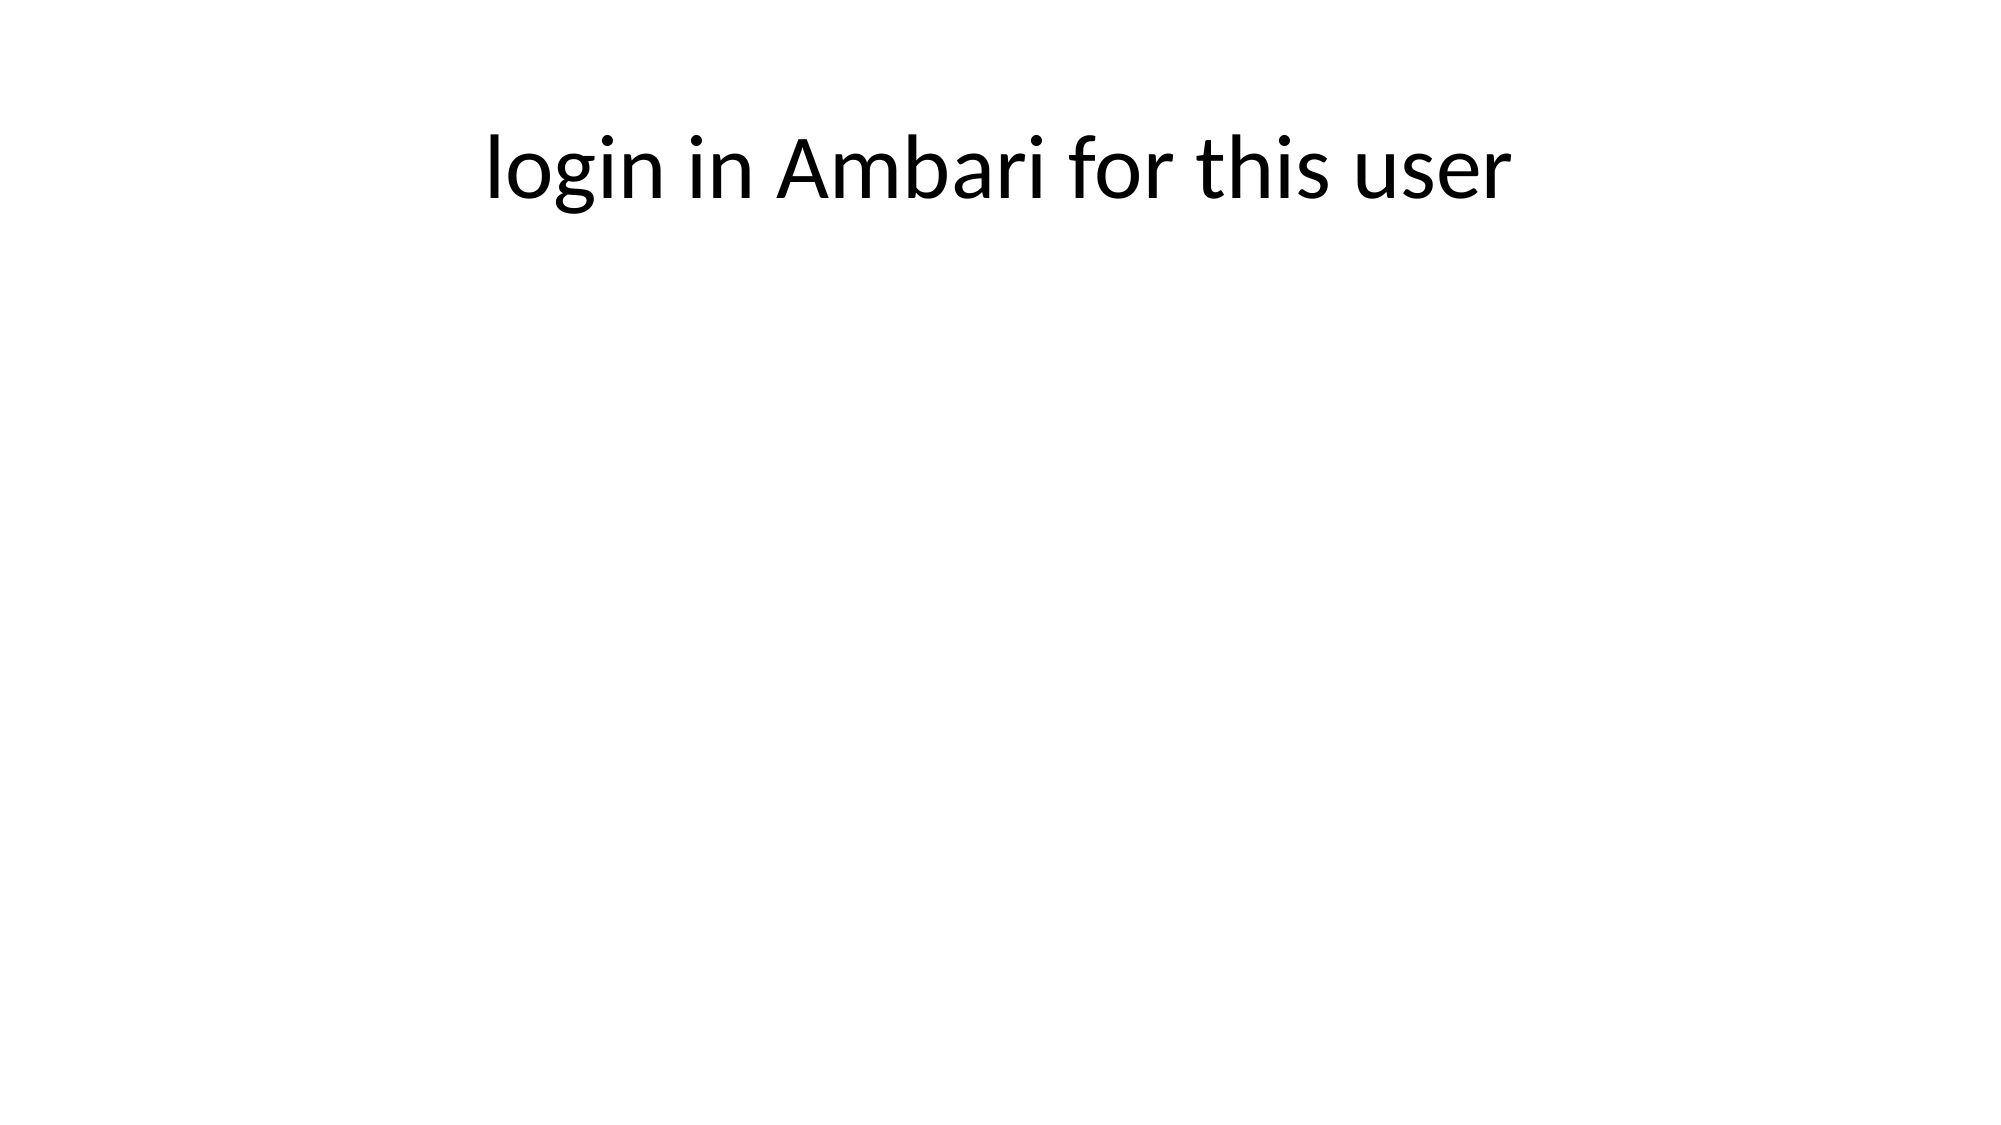

# login in Ambari for this user